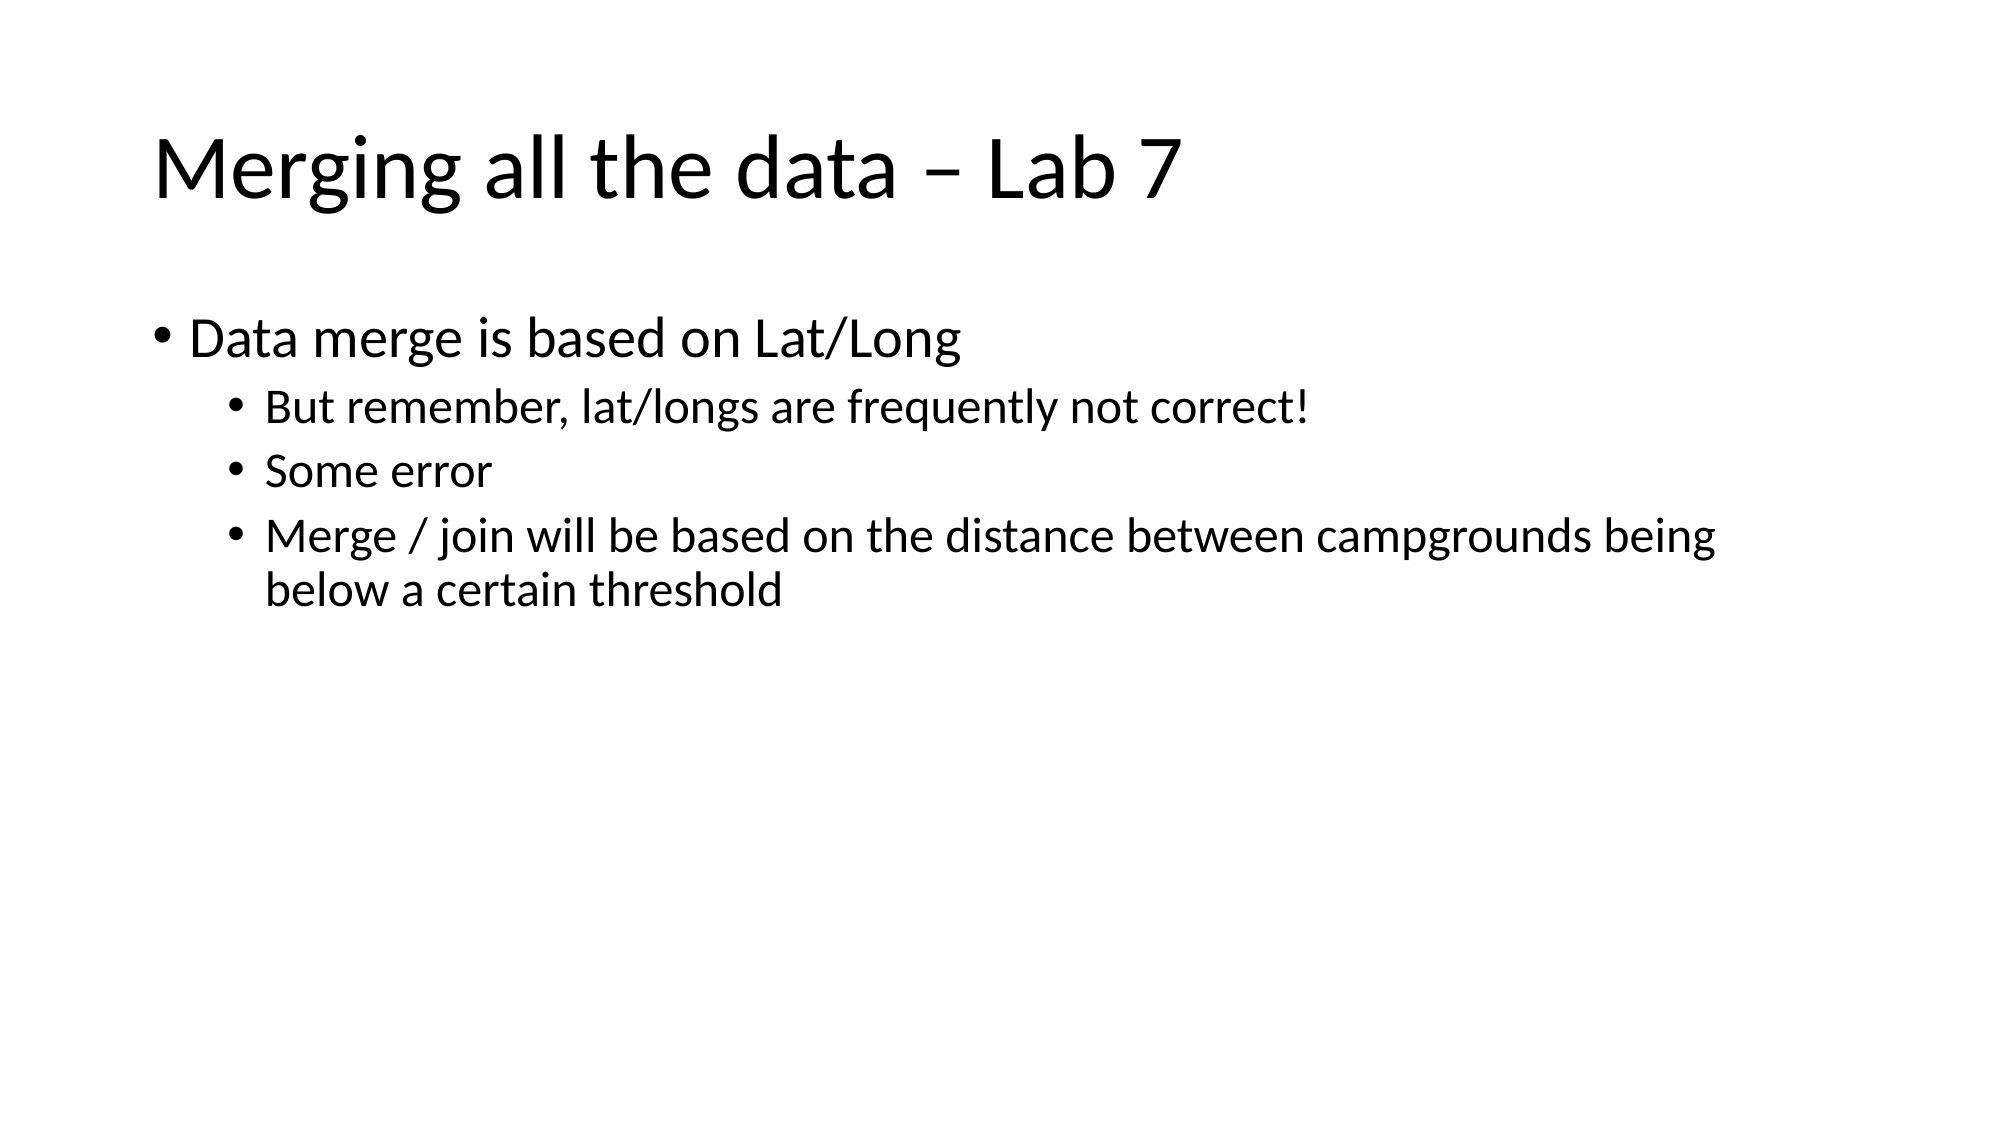

# Merging all the data – Lab 7
Data merge is based on Lat/Long
But remember, lat/longs are frequently not correct!
Some error
Merge / join will be based on the distance between campgrounds being below a certain threshold